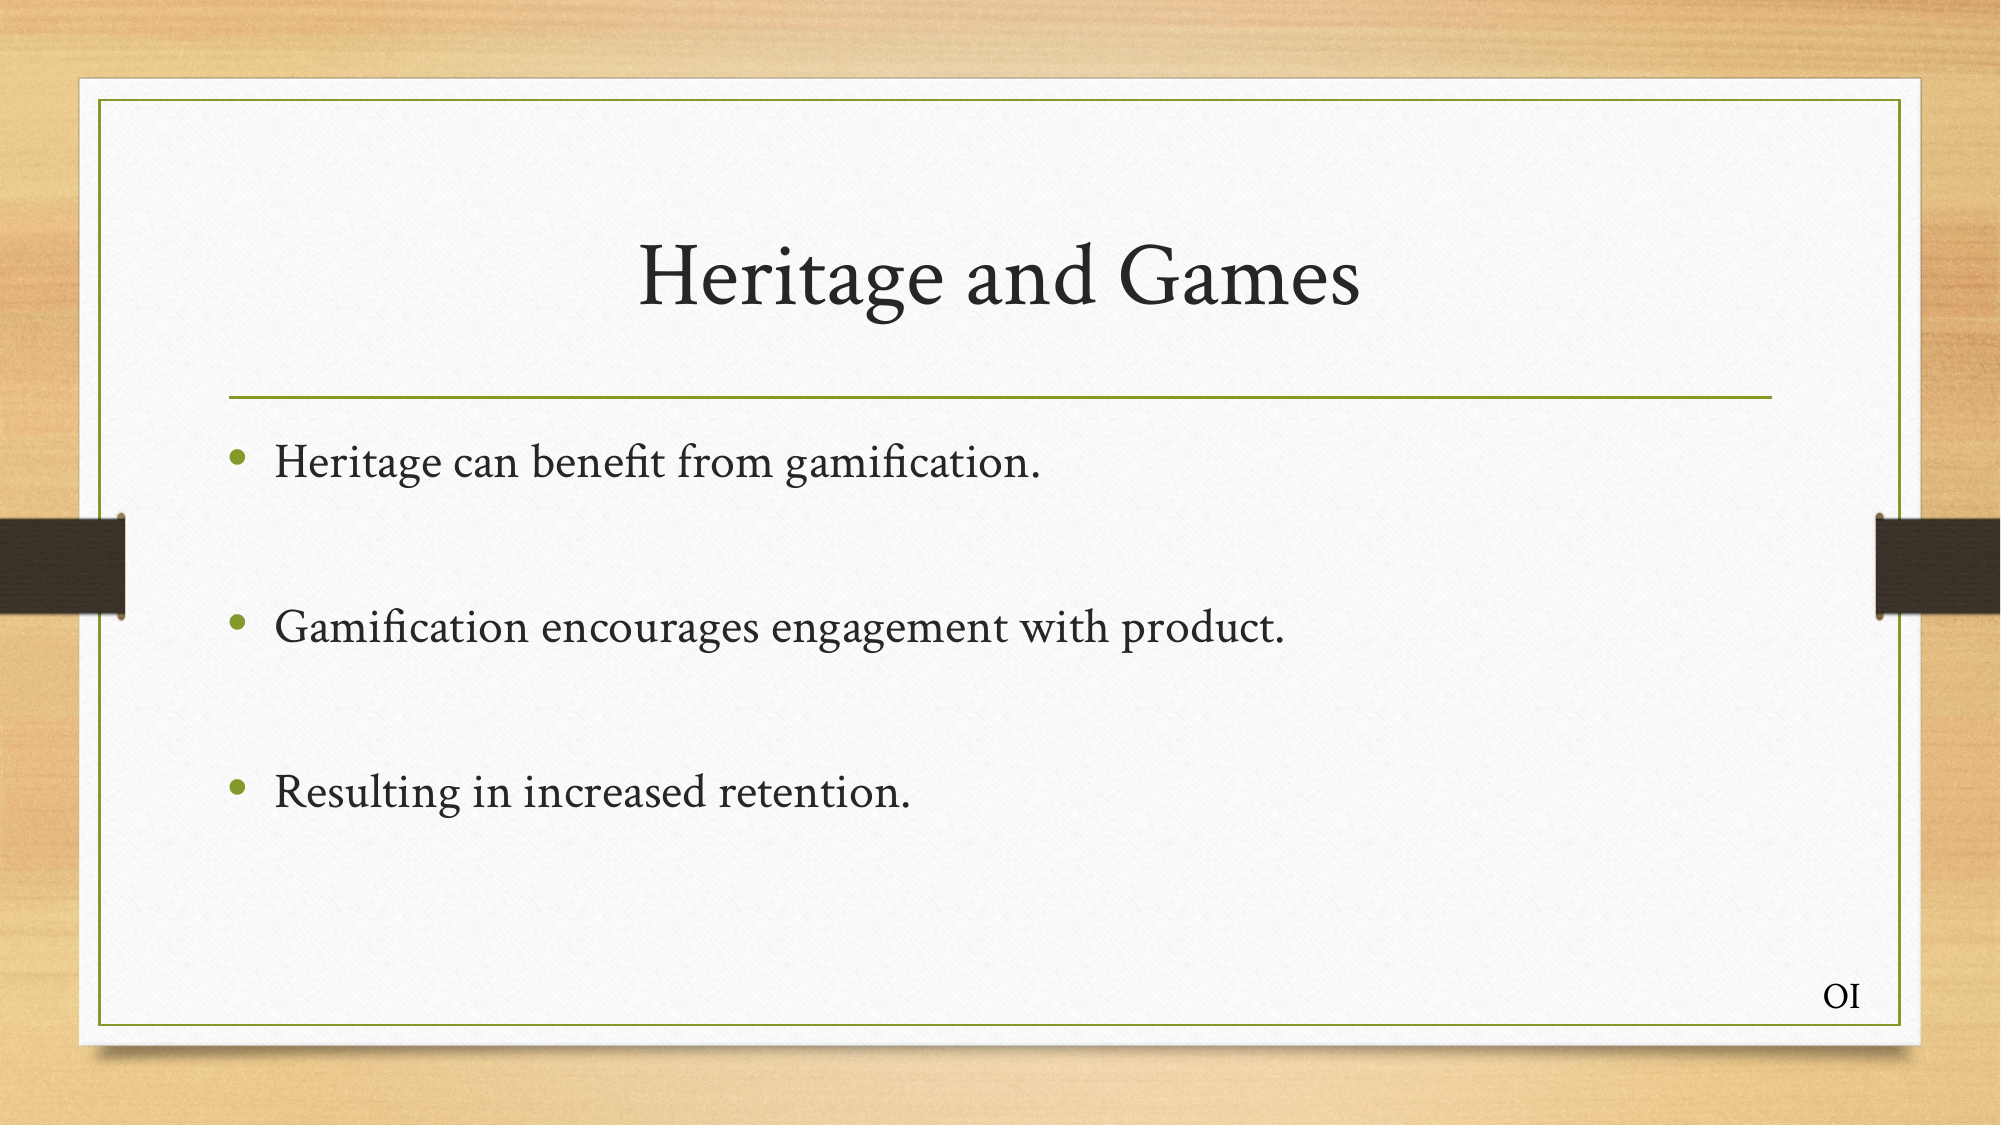

# Heritage and Games
Heritage can benefit from gamification.

Gamification encourages engagement with product.

Resulting in increased retention.

OI